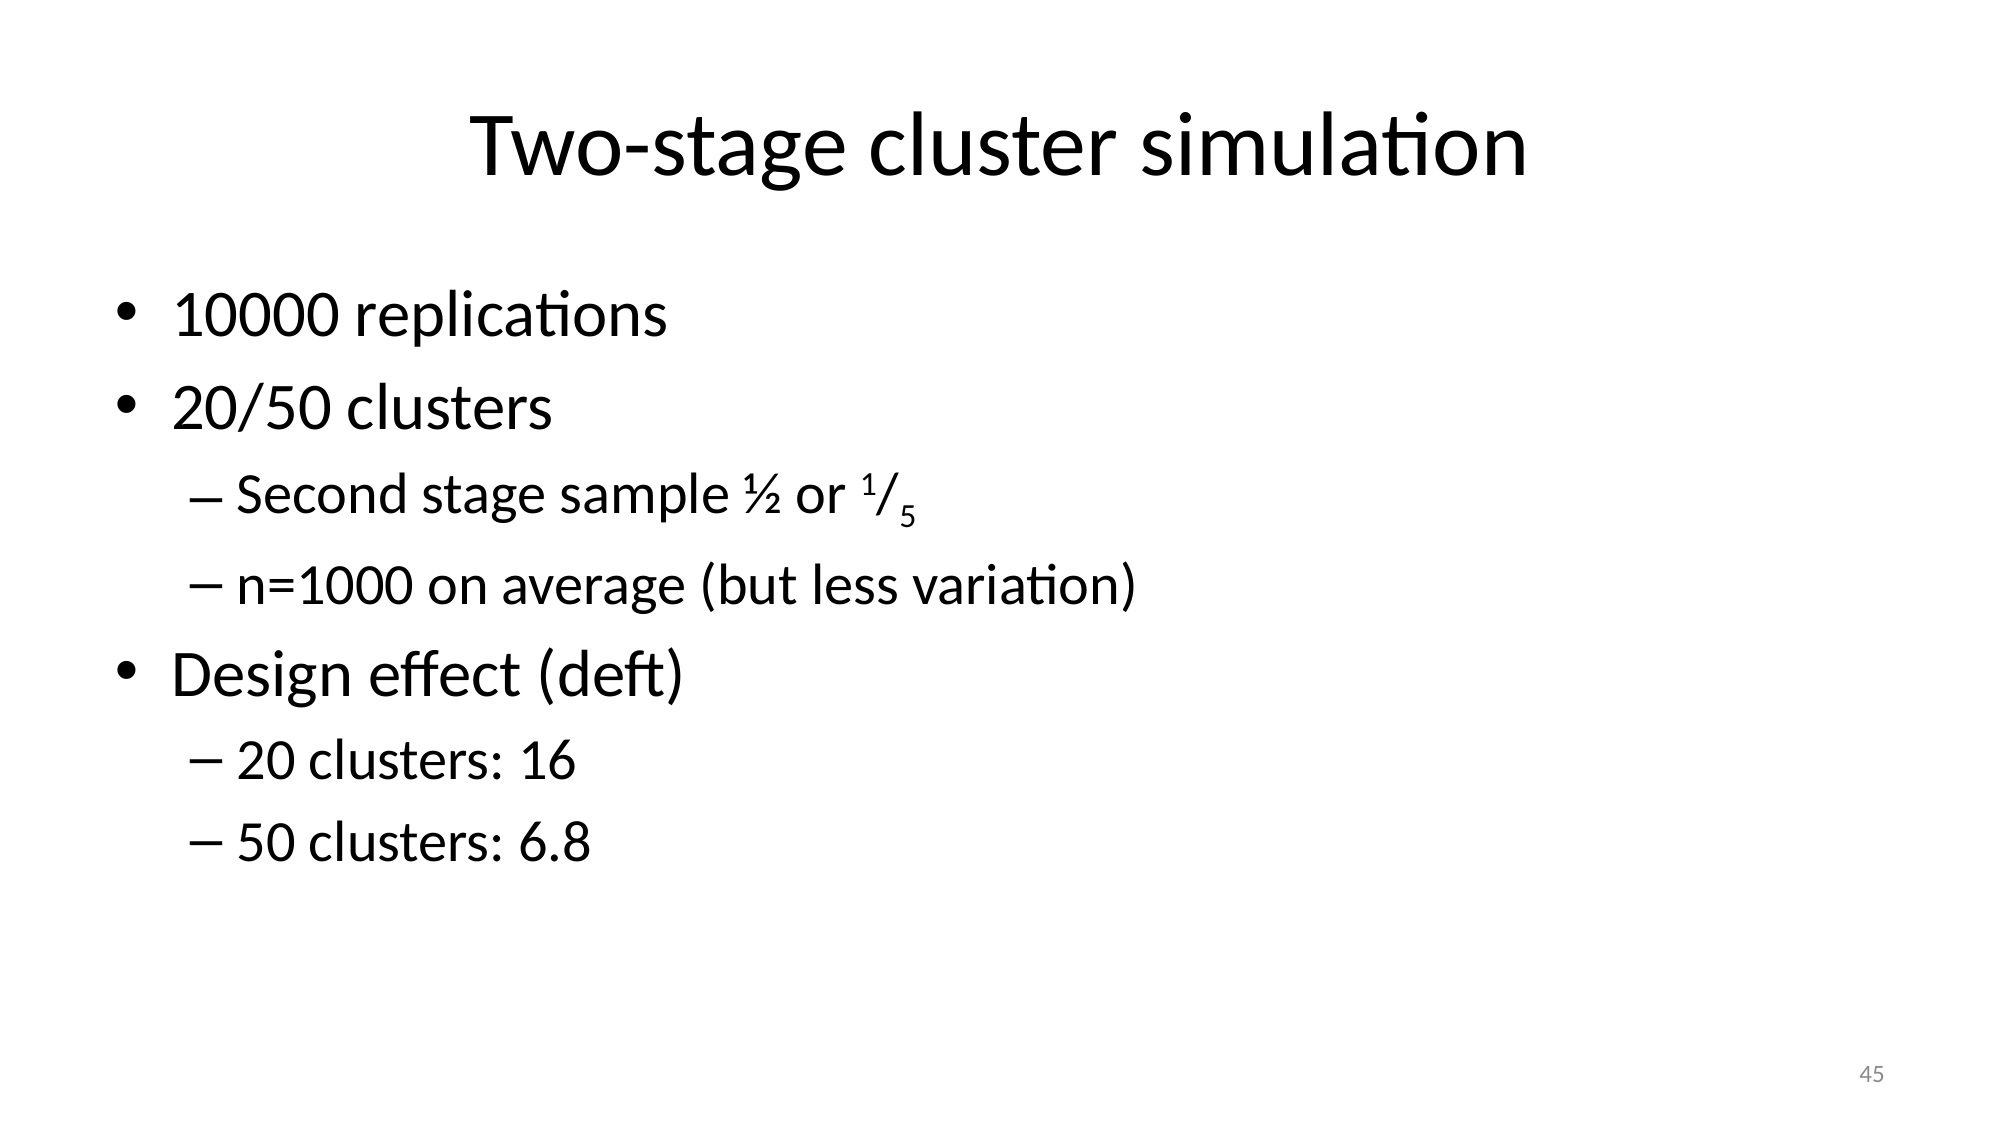

# Two-stage cluster simulation
10000 replications
20/50 clusters
Second stage sample ½ or 1/5
n=1000 on average (but less variation)
Design effect (deft)
20 clusters: 16
50 clusters: 6.8
45